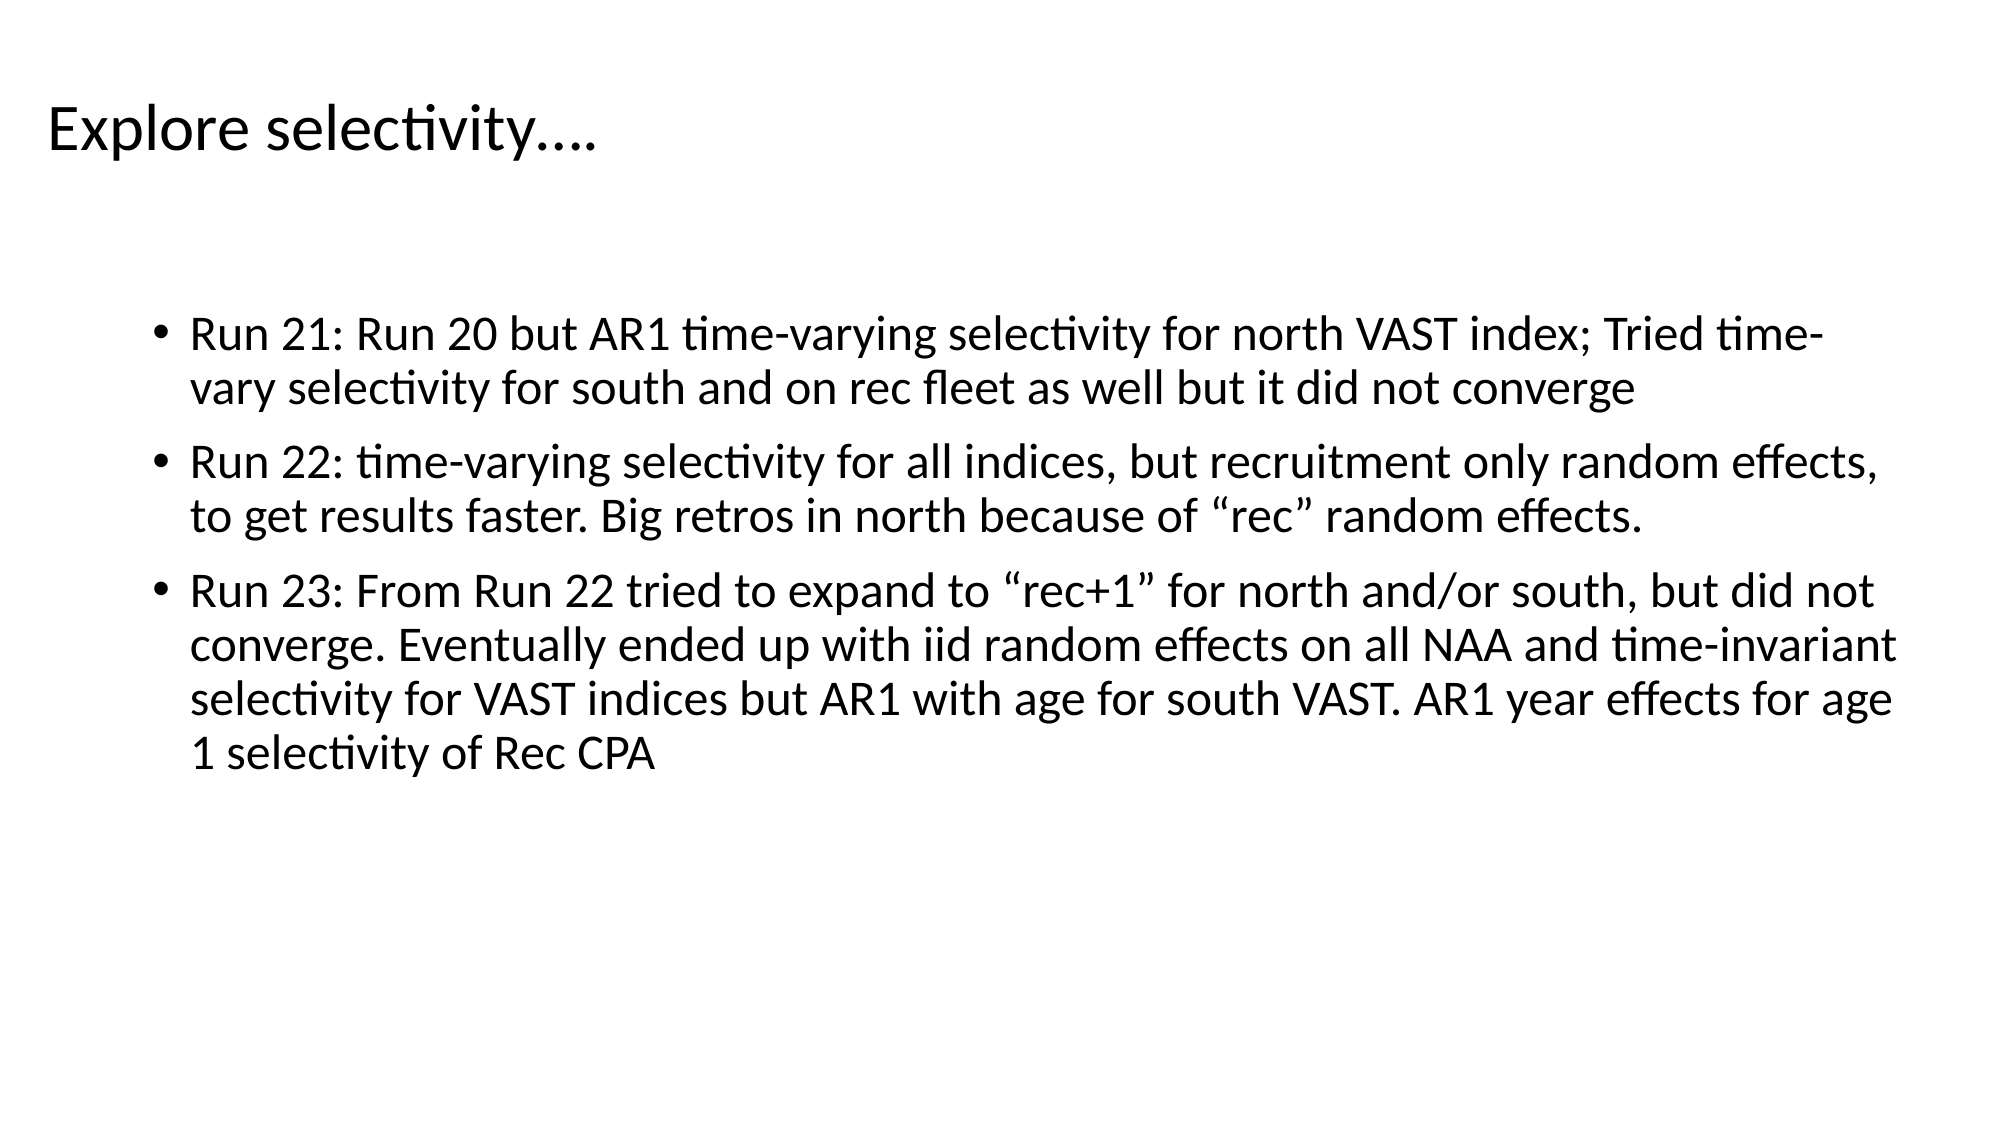

# Explore selectivity….
Run 21: Run 20 but AR1 time-varying selectivity for north VAST index; Tried time-vary selectivity for south and on rec fleet as well but it did not converge
Run 22: time-varying selectivity for all indices, but recruitment only random effects, to get results faster. Big retros in north because of “rec” random effects.
Run 23: From Run 22 tried to expand to “rec+1” for north and/or south, but did not converge. Eventually ended up with iid random effects on all NAA and time-invariant selectivity for VAST indices but AR1 with age for south VAST. AR1 year effects for age 1 selectivity of Rec CPA